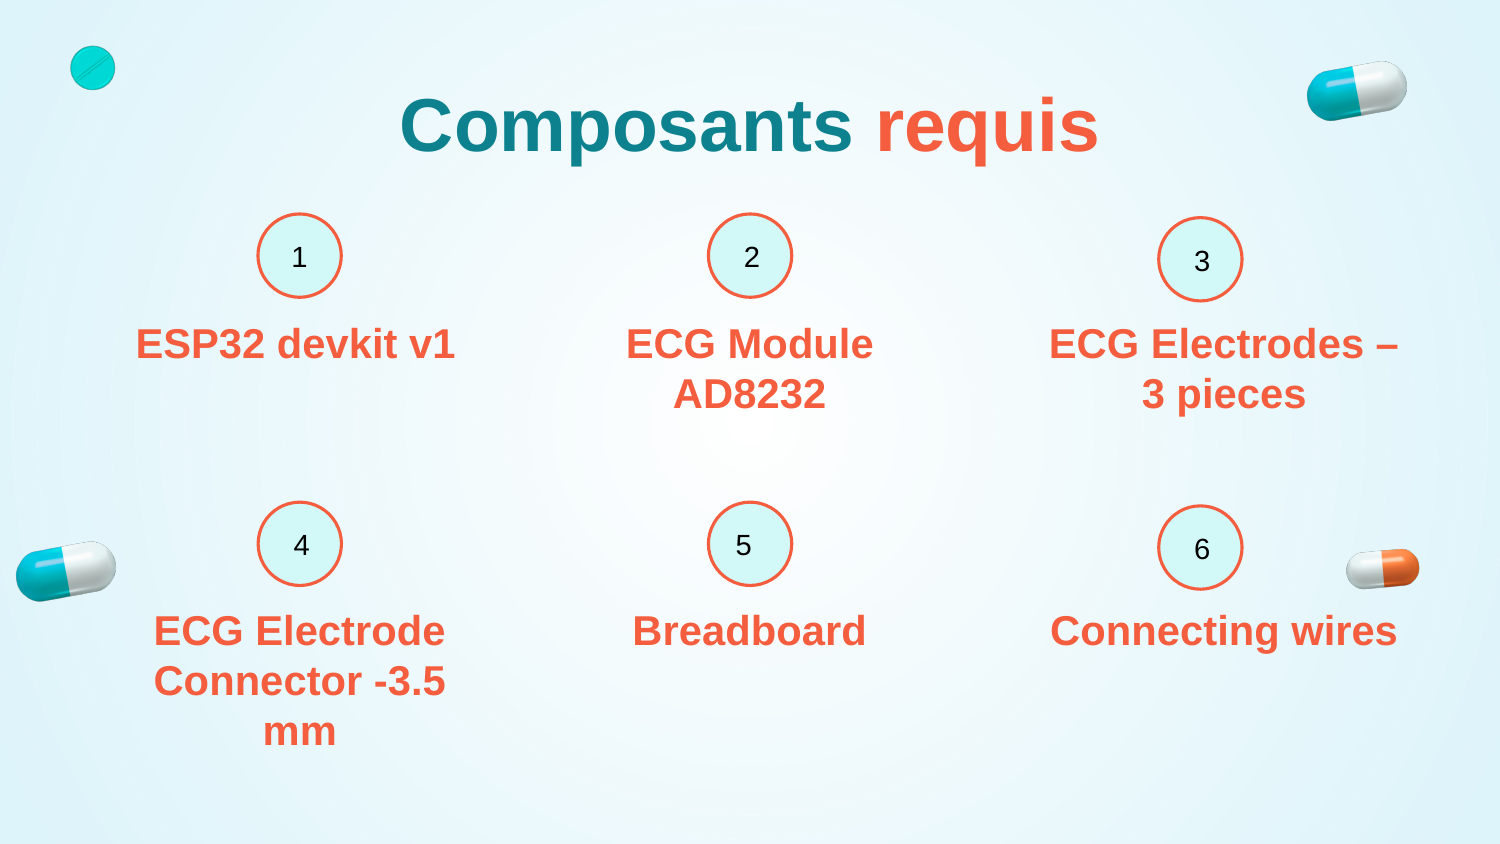

# Composants requis
1
 2
 3
ESP32 devkit v1
ECG Module AD8232
ECG Electrodes – 3 pieces
5
 4
 6
ECG Electrode Connector -3.5 mm
Breadboard
Connecting wires